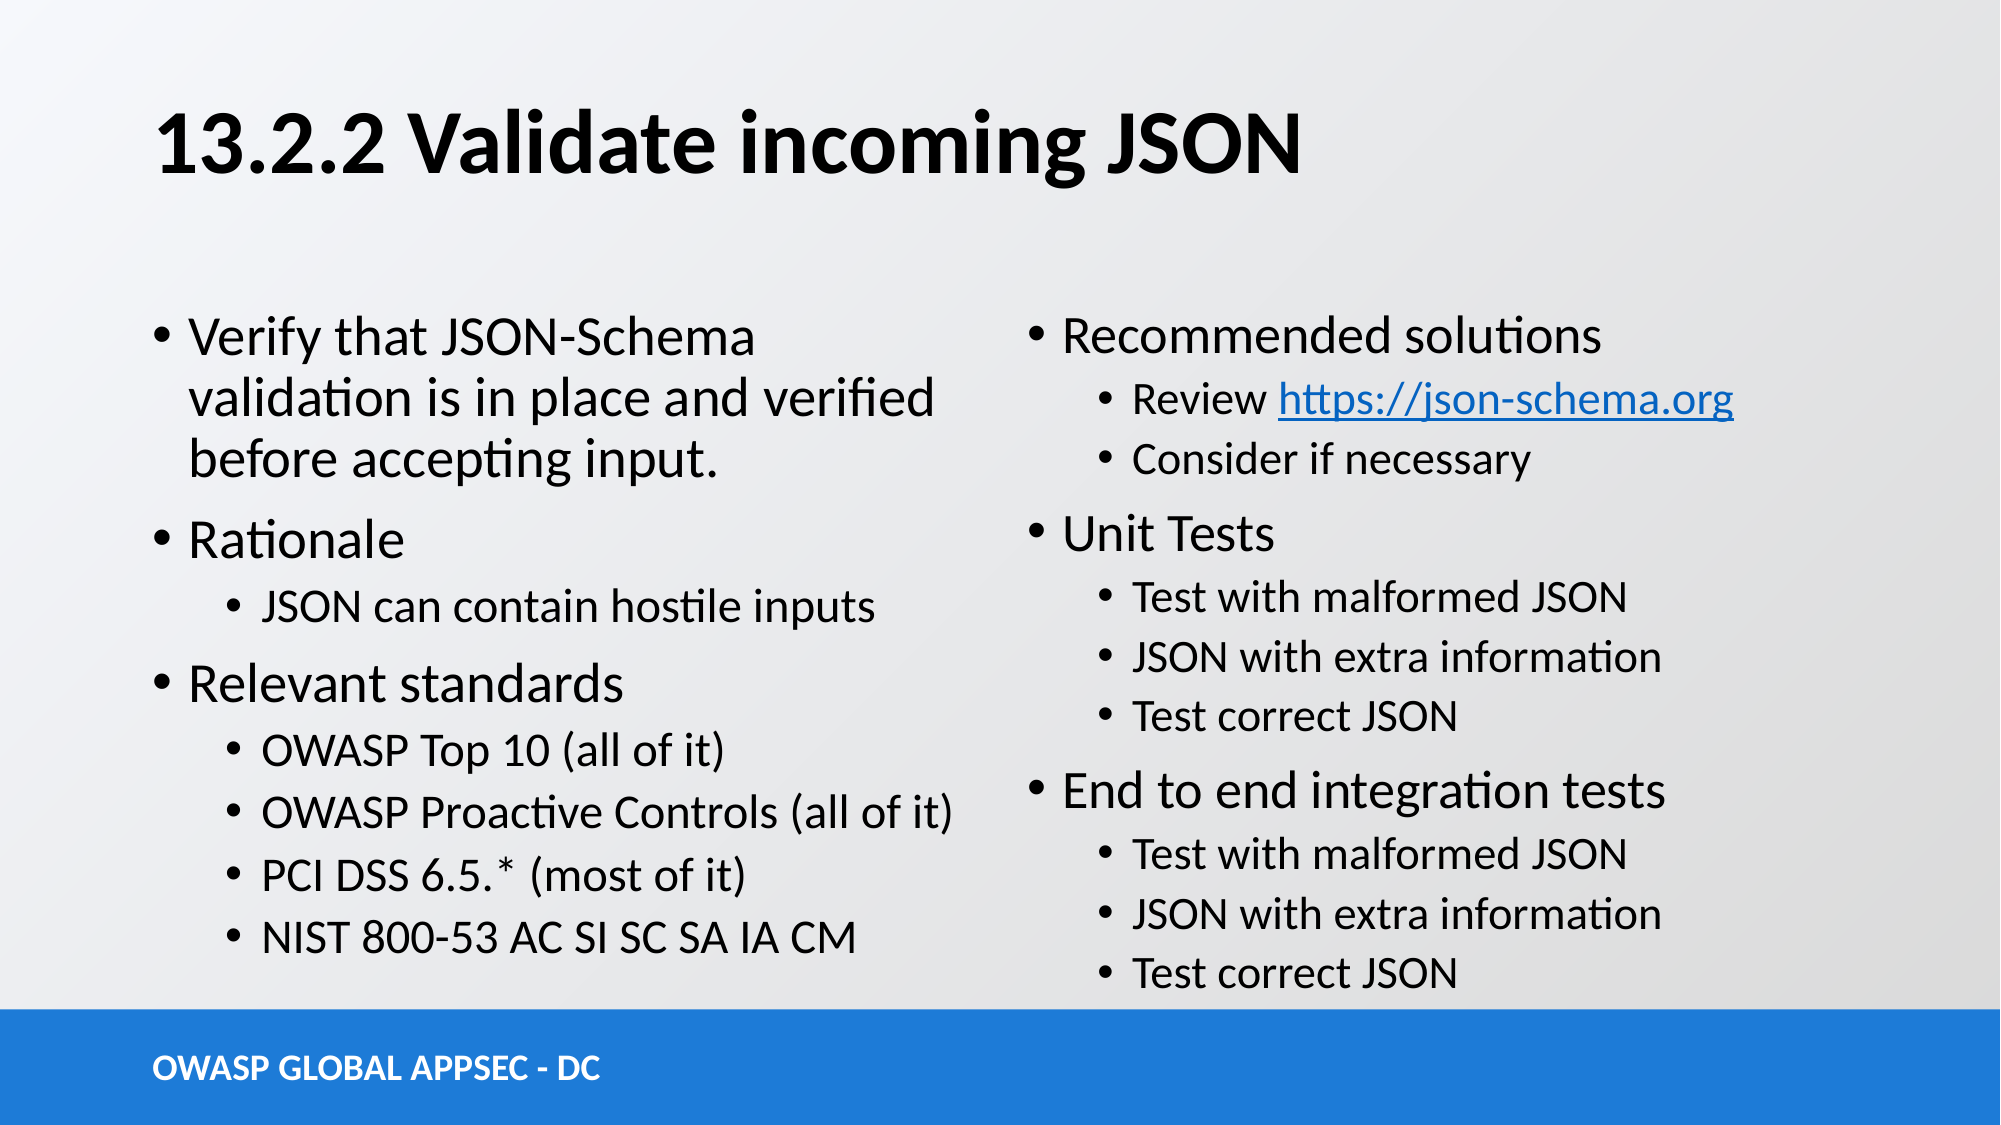

# 13.2.2 Validate incoming JSON
Verify that JSON-Schema validation is in place and verified before accepting input.
Rationale
JSON can contain hostile inputs
Relevant standards
OWASP Top 10 (all of it)
OWASP Proactive Controls (all of it)
PCI DSS 6.5.* (most of it)
NIST 800-53 AC SI SC SA IA CM

Recommended solutions
Review https://json-schema.org
Consider if necessary
Unit Tests
Test with malformed JSON
JSON with extra information
Test correct JSON
End to end integration tests
Test with malformed JSON
JSON with extra information
Test correct JSON